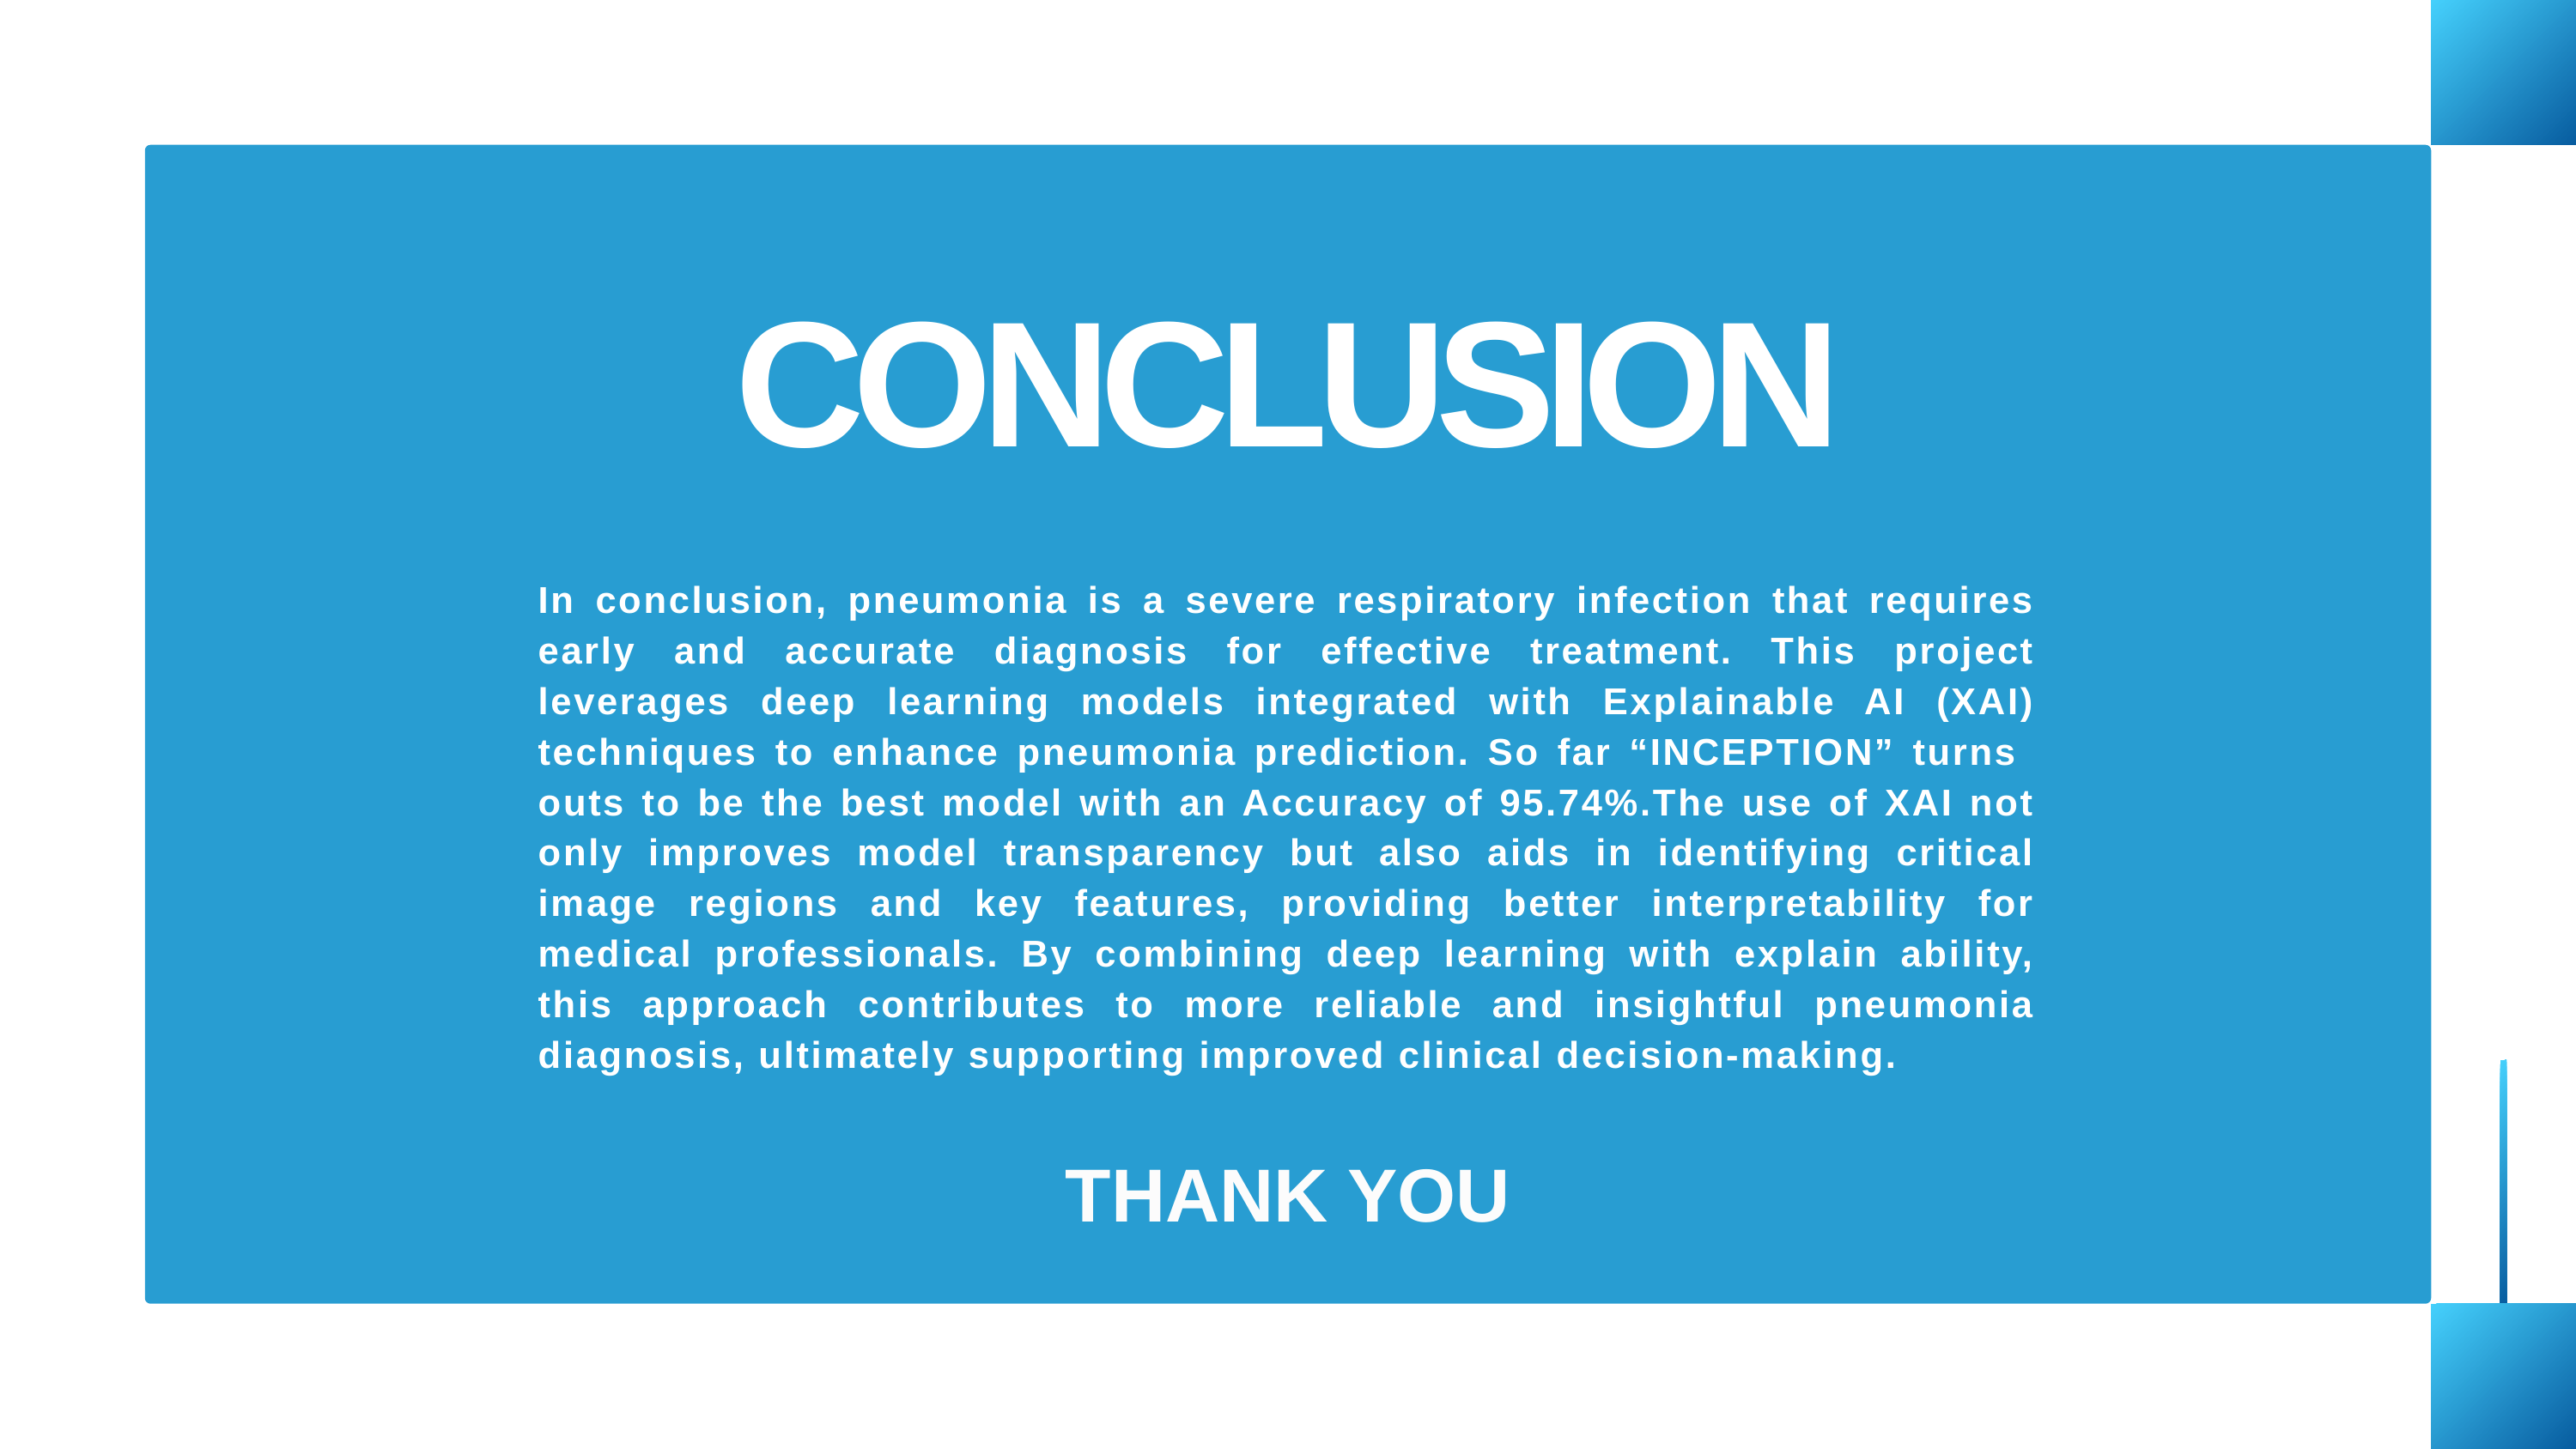

CONCLUSION
In conclusion, pneumonia is a severe respiratory infection that requires early and accurate diagnosis for effective treatment. This project leverages deep learning models integrated with Explainable AI (XAI) techniques to enhance pneumonia prediction. So far “INCEPTION” turns  outs to be the best model with an Accuracy of 95.74%.The use of XAI not only improves model transparency but also aids in identifying critical image regions and key features, providing better interpretability for medical professionals. By combining deep learning with explain ability, this approach contributes to more reliable and insightful pneumonia diagnosis, ultimately supporting improved clinical decision-making.

THANK YOU